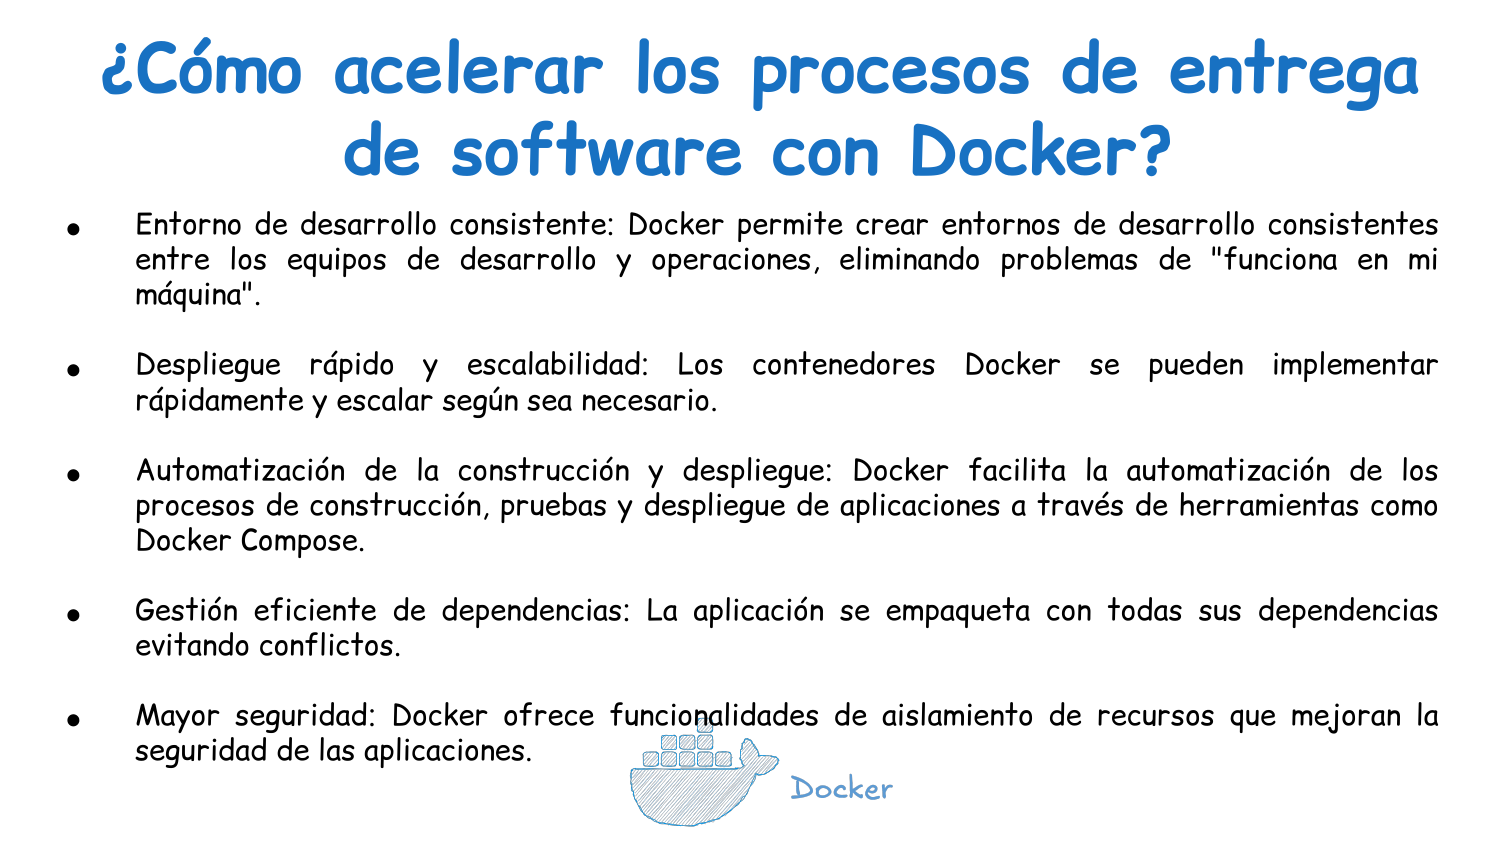

¿Cómo acelerar los procesos de entrega de software con Docker?
Entorno de desarrollo consistente: Docker permite crear entornos de desarrollo consistentes entre los equipos de desarrollo y operaciones, eliminando problemas de "funciona en mi máquina".

Despliegue rápido y escalabilidad: Los contenedores Docker se pueden implementar rápidamente y escalar según sea necesario.

Automatización de la construcción y despliegue: Docker facilita la automatización de los procesos de construcción, pruebas y despliegue de aplicaciones a través de herramientas como Docker Compose.

Gestión eficiente de dependencias: La aplicación se empaqueta con todas sus dependencias evitando conflictos.

Mayor seguridad: Docker ofrece funcionalidades de aislamiento de recursos que mejoran la seguridad de las aplicaciones.